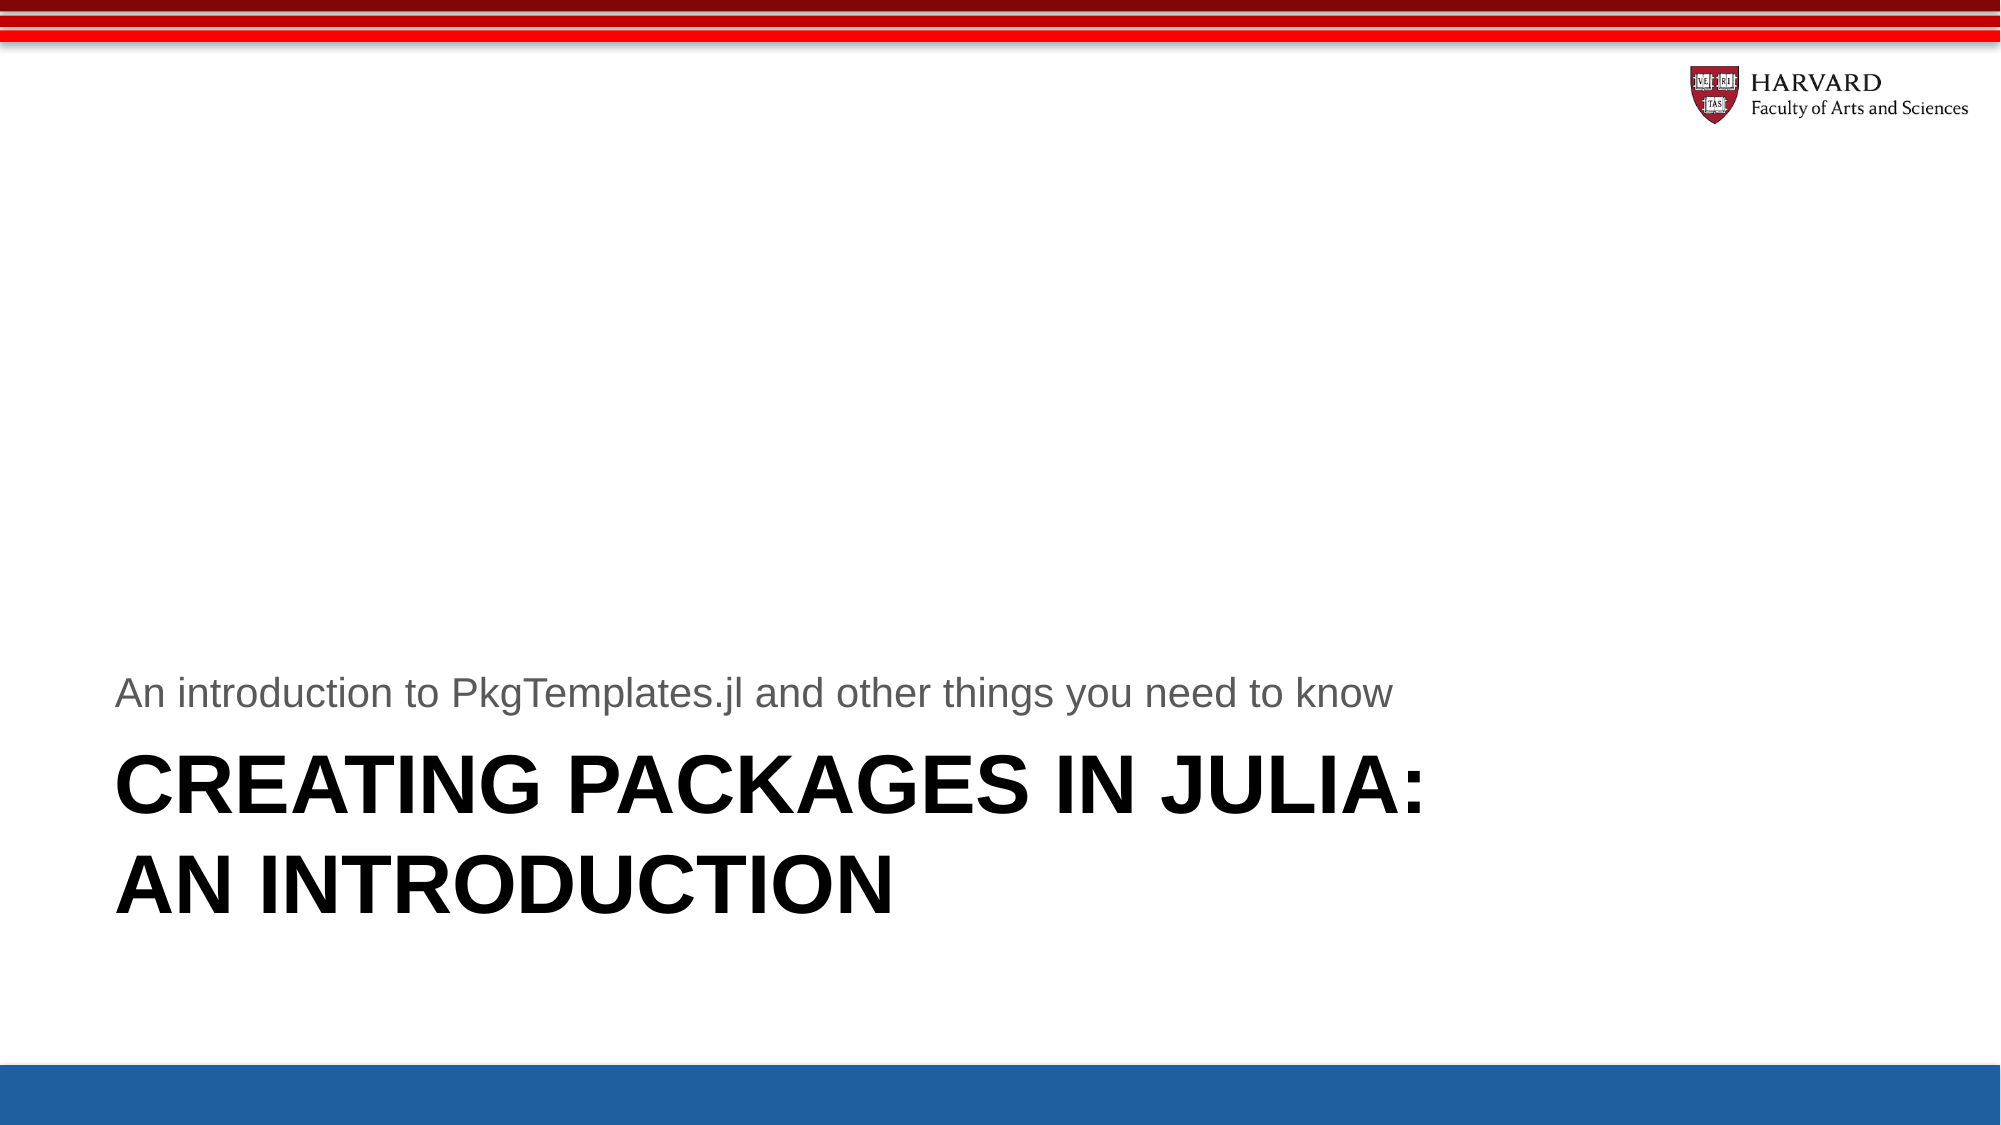

An introduction to PkgTemplates.jl and other things you need to know
# Creating Packages in Julia: An Introduction